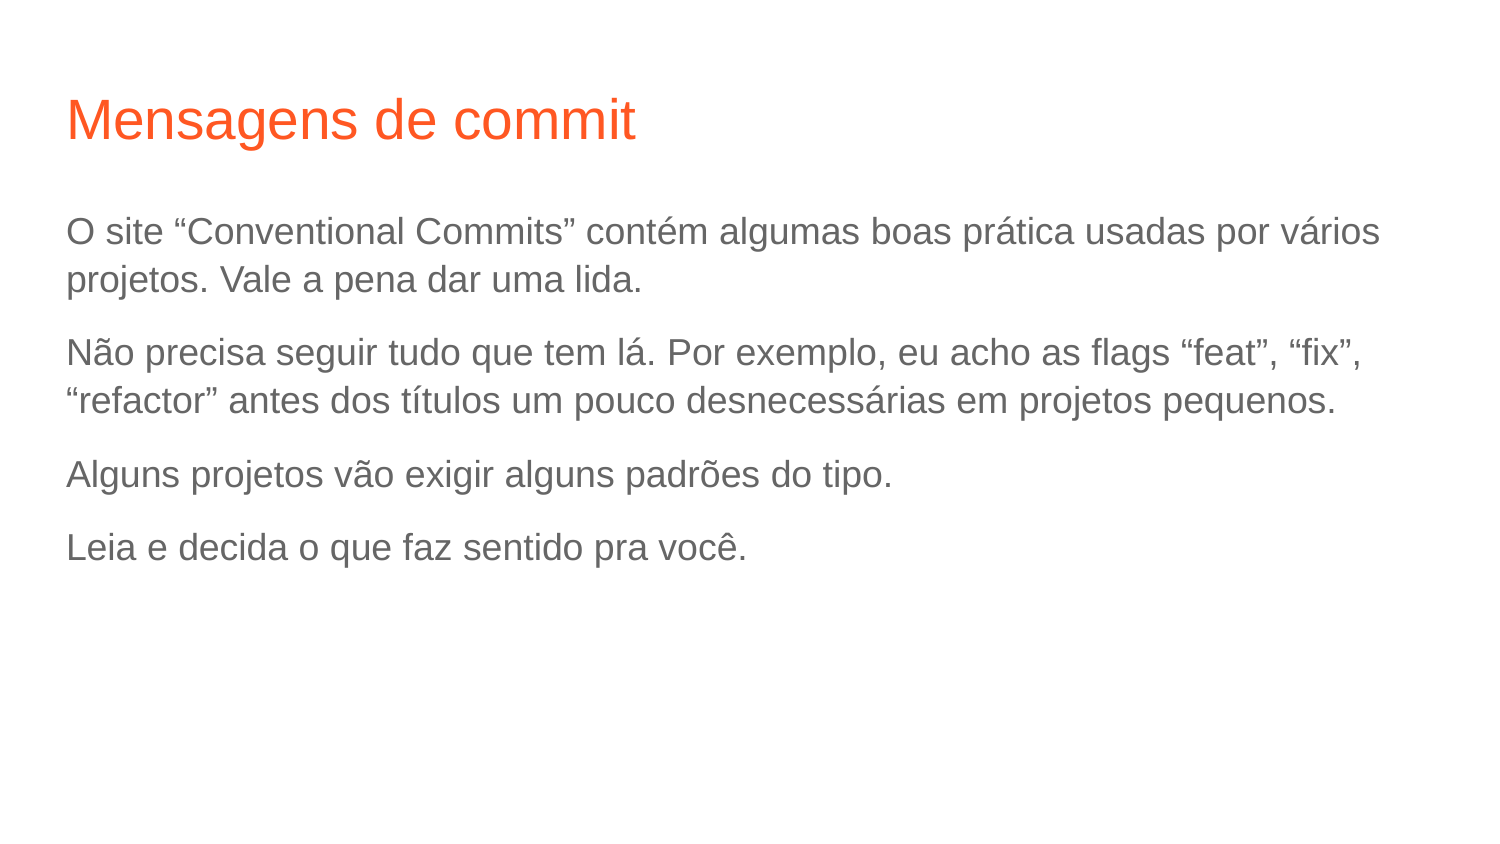

# Mensagens de commit
O site “Conventional Commits” contém algumas boas prática usadas por vários projetos. Vale a pena dar uma lida.
Não precisa seguir tudo que tem lá. Por exemplo, eu acho as flags “feat”, “fix”, “refactor” antes dos títulos um pouco desnecessárias em projetos pequenos.
Alguns projetos vão exigir alguns padrões do tipo.
Leia e decida o que faz sentido pra você.